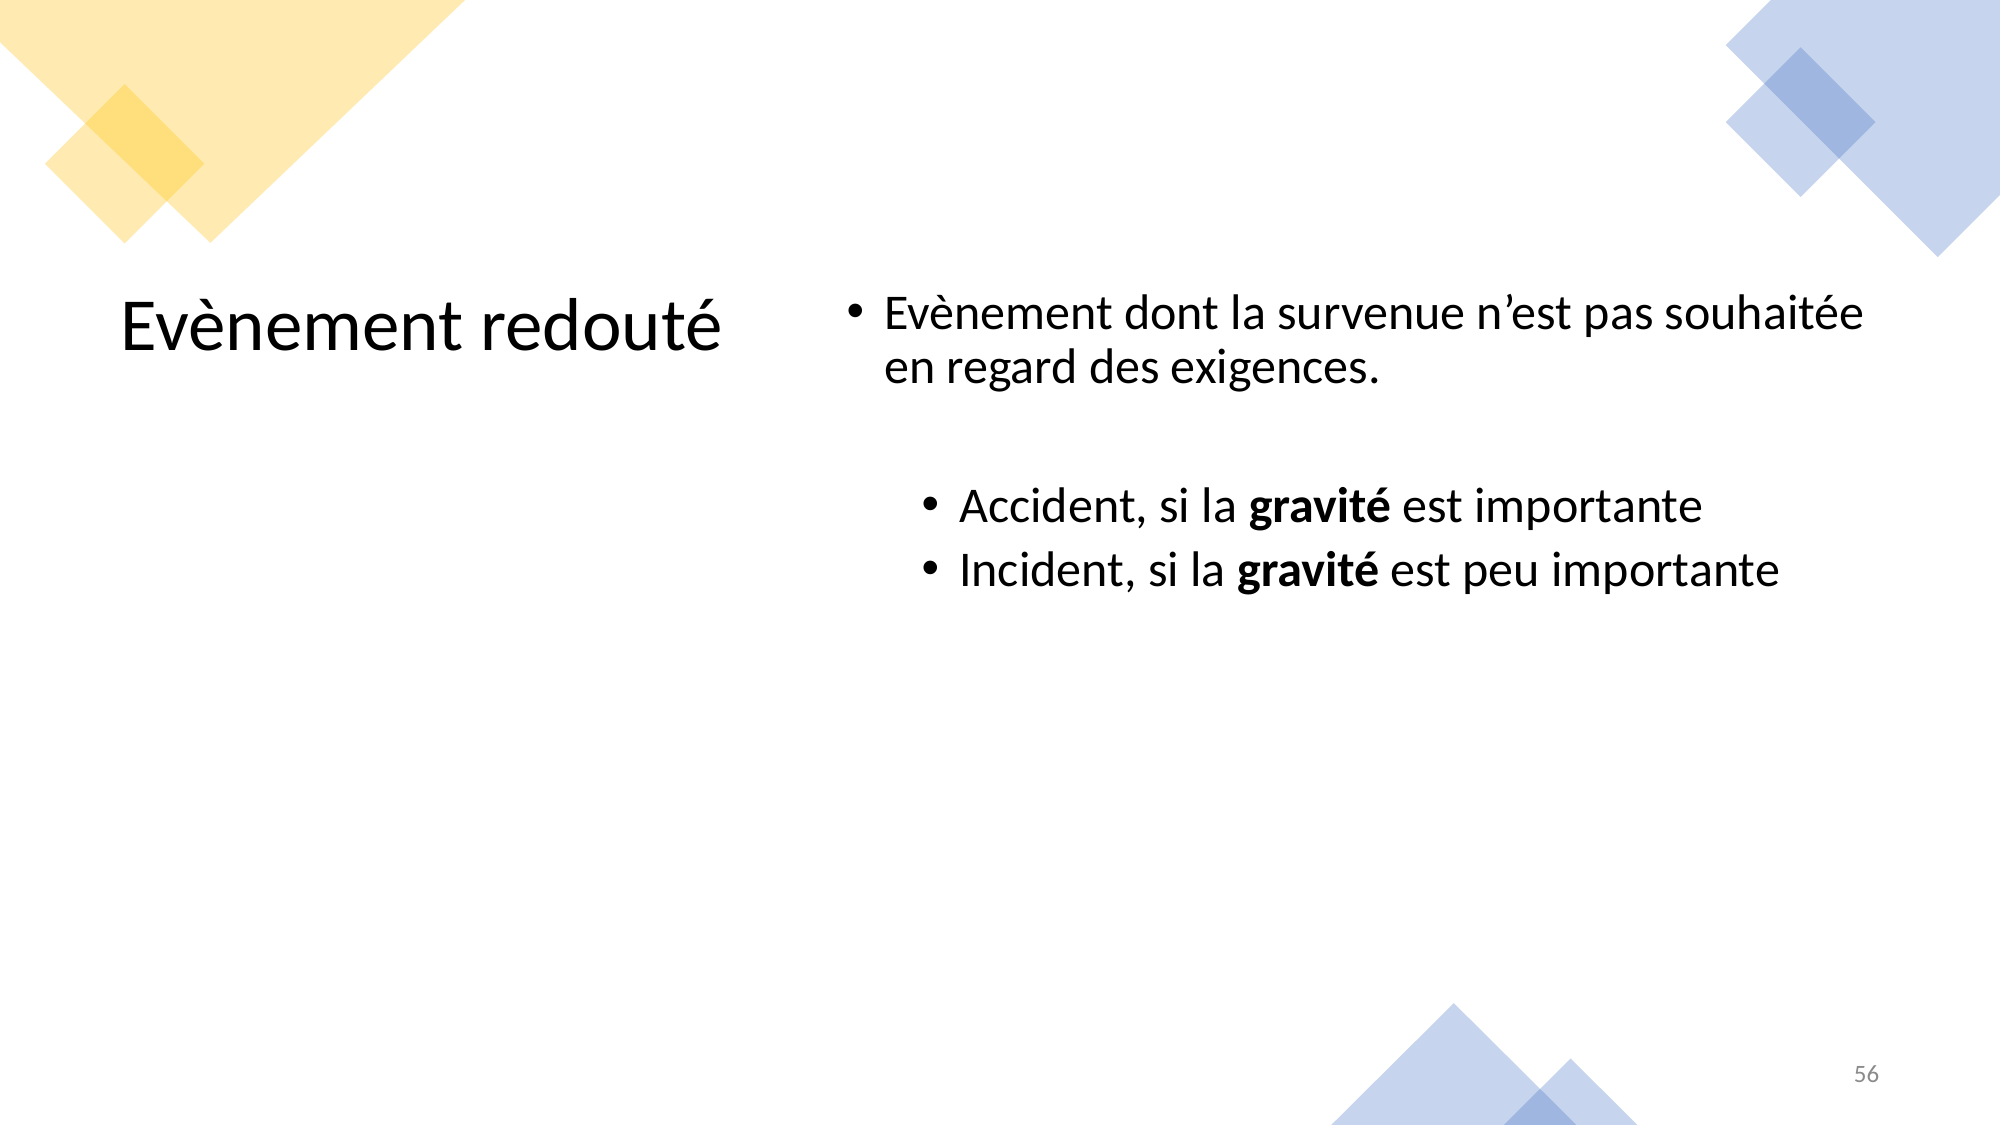

Evènement dont la survenue n’est pas souhaitée en regard des exigences.

Accident, si la gravité est importante
Incident, si la gravité est peu importante

# Evènement redouté

56